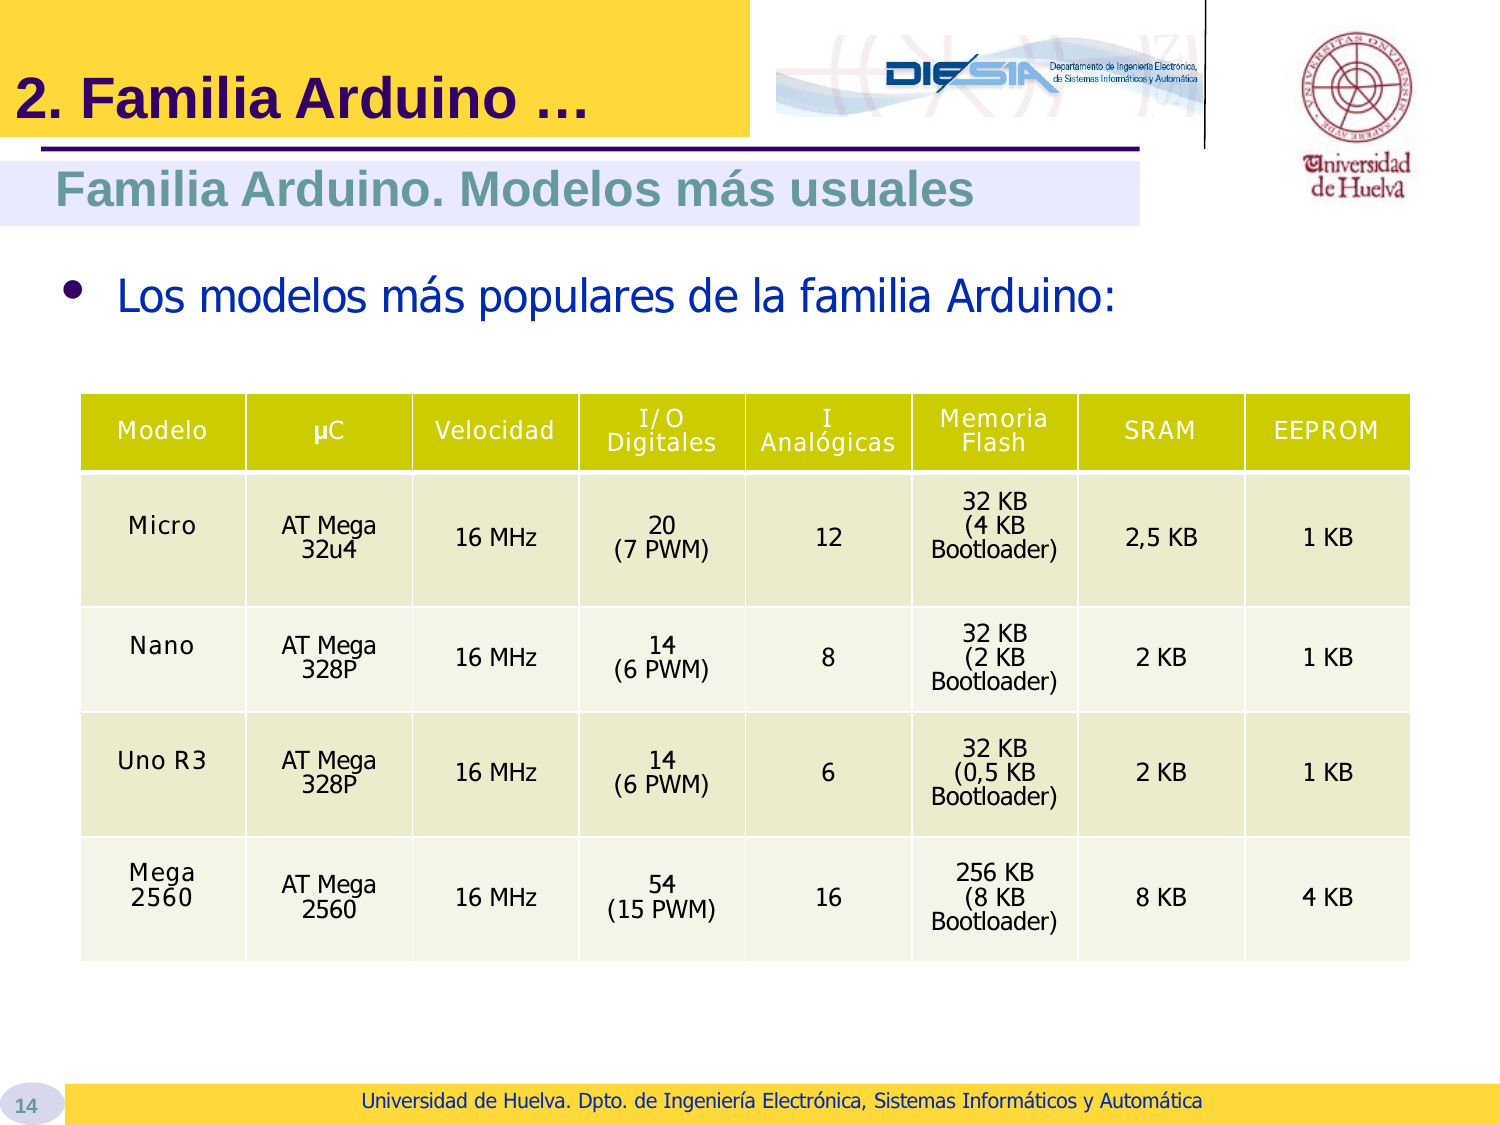

# 2. Familia Arduino …
Familia Arduino. Modelos más usuales
Los modelos más populares de la familia Arduino:

| Modelo | μC | Velocidad | I/O Digitales | I Analógicas | Memoria Flash | SRAM | EEPROM |
| --- | --- | --- | --- | --- | --- | --- | --- |
| Micro | AT Mega 32u4 | 16 MHz | 20 (7 PWM) | 12 | 32 KB (4 KB Bootloader) | 2,5 KB | 1 KB |
| Nano | AT Mega 328P | 16 MHz | 14 (6 PWM) | 8 | 32 KB (2 KB Bootloader) | 2 KB | 1 KB |
| Uno R3 | AT Mega 328P | 16 MHz | 14 (6 PWM) | 6 | 32 KB (0,5 KB Bootloader) | 2 KB | 1 KB |
| Mega 2560 | AT Mega 2560 | 16 MHz | 54 (15 PWM) | 16 | 256 KB (8 KB Bootloader) | 8 KB | 4 KB |